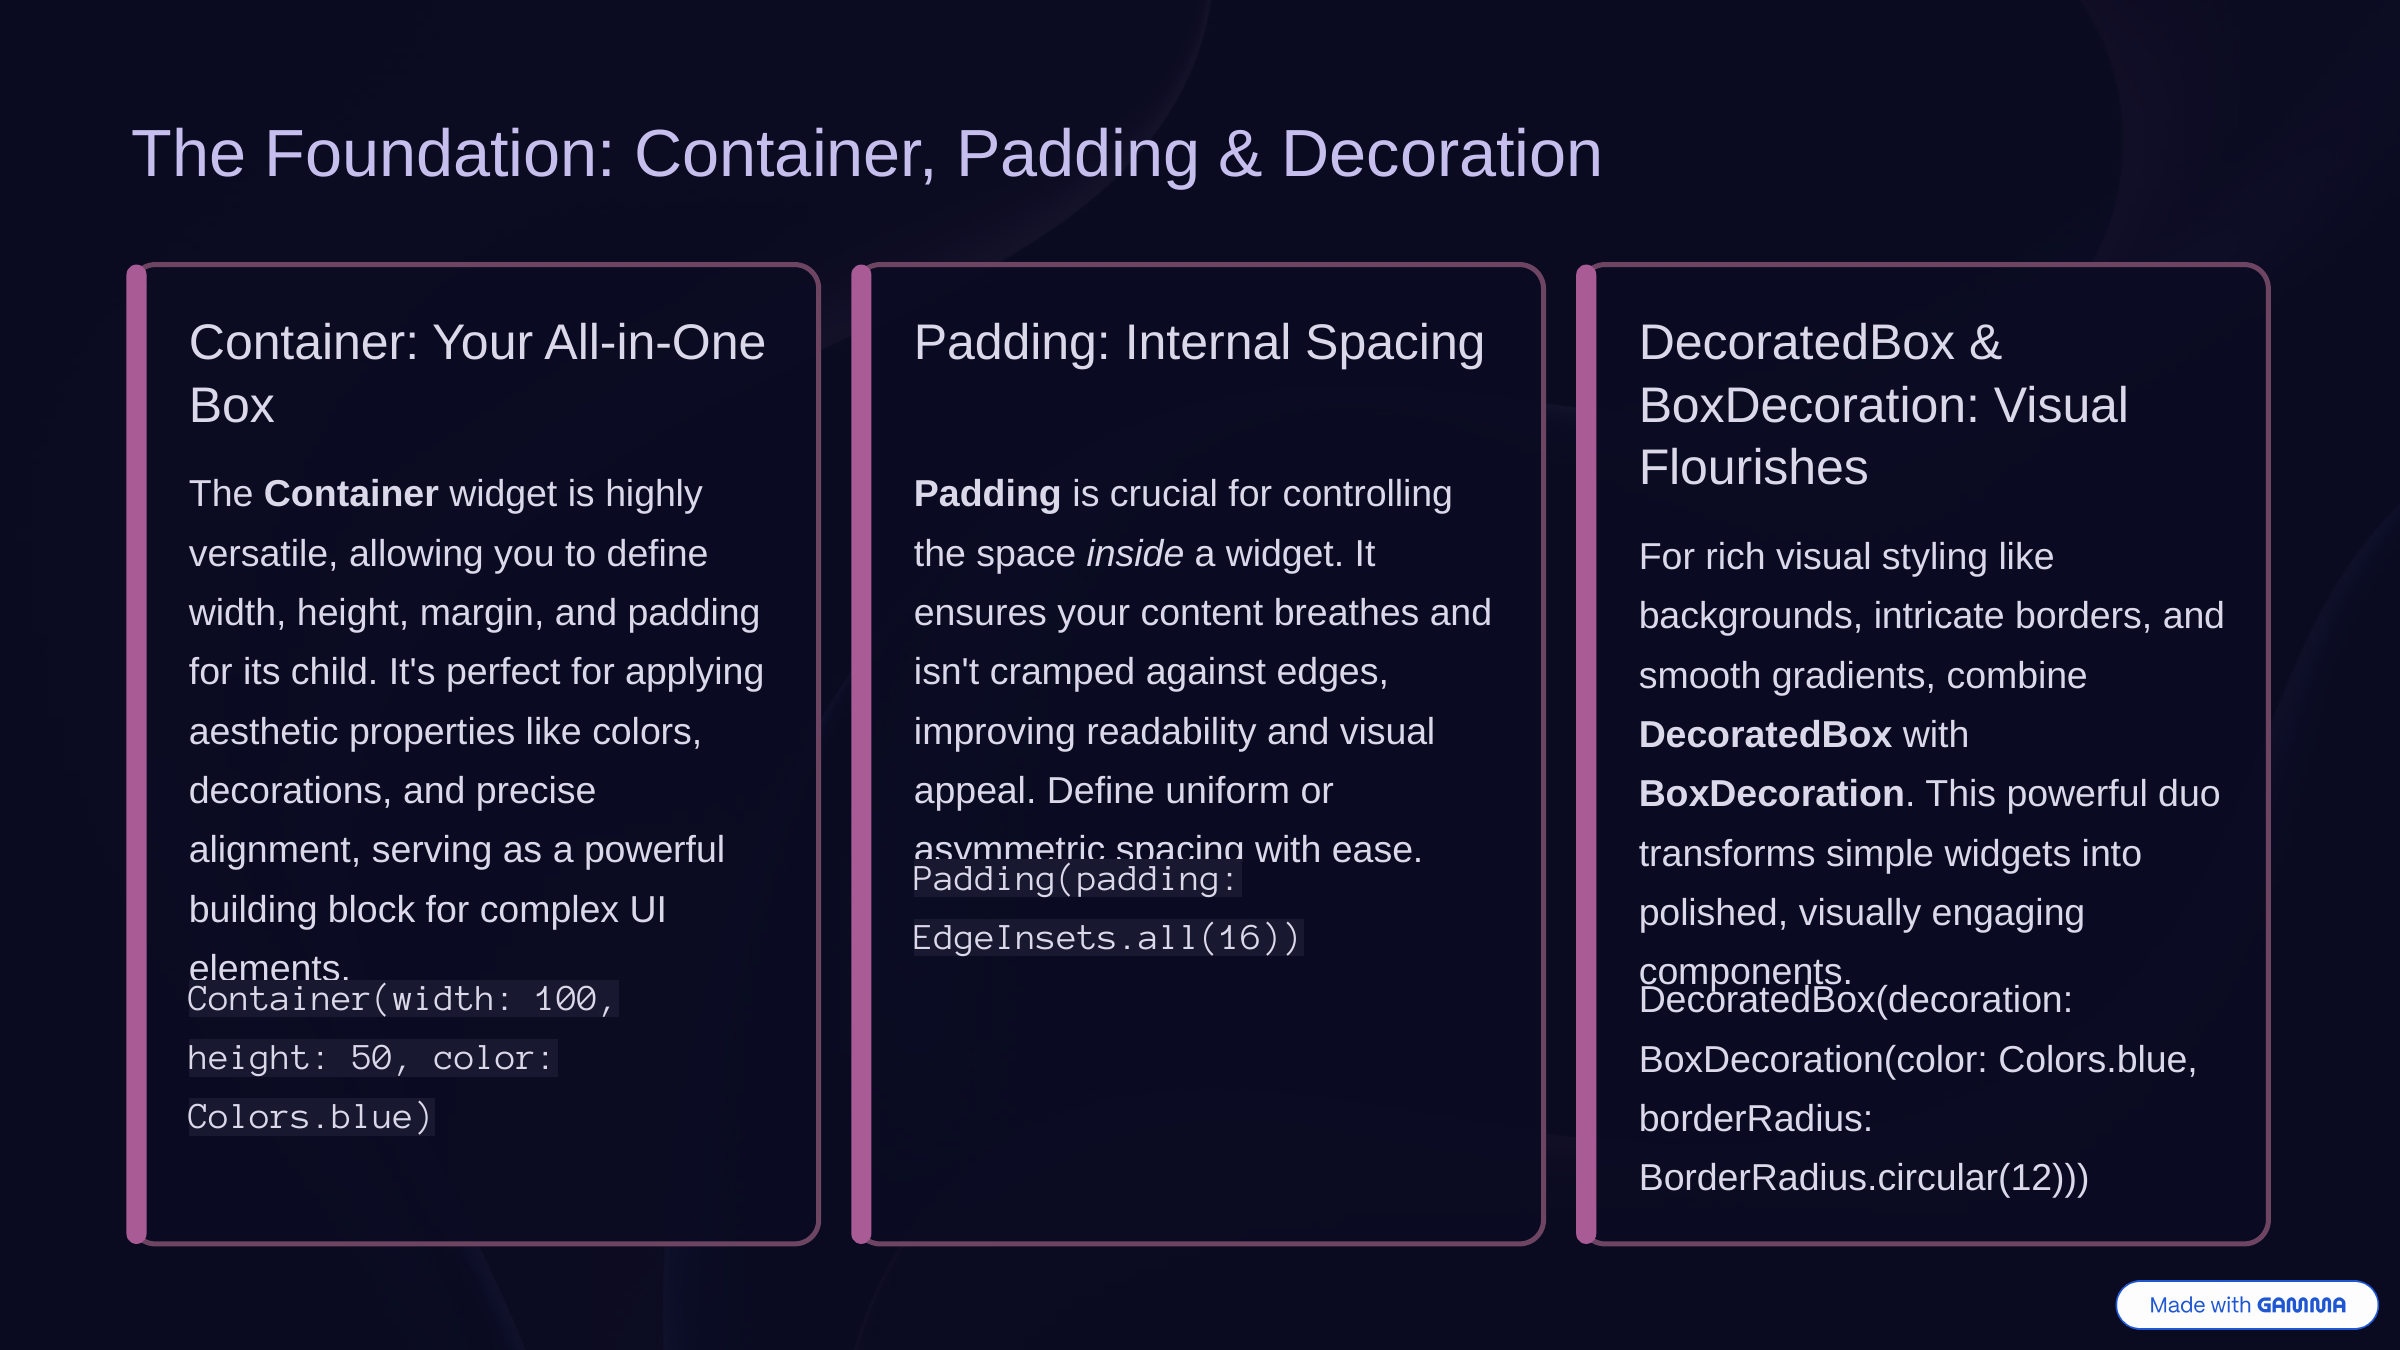

The Foundation: Container, Padding & Decoration

Container: Your All-in-One Box
Padding: Internal Spacing
DecoratedBox & BoxDecoration: Visual Flourishes
The Container widget is highly versatile, allowing you to define width, height, margin, and padding for its child. It's perfect for applying aesthetic properties like colors, decorations, and precise alignment, serving as a powerful building block for complex UI elements.
Padding is crucial for controlling the space inside a widget. It ensures your content breathes and isn't cramped against edges, improving readability and visual appeal. Define uniform or asymmetric spacing with ease.
For rich visual styling like backgrounds, intricate borders, and smooth gradients, combine DecoratedBox with BoxDecoration. This powerful duo transforms simple widgets into polished, visually engaging components.
Padding(padding: EdgeInsets.all(16))
Container(width: 100, height: 50, color: Colors.blue)
DecoratedBox(decoration: BoxDecoration(color: Colors.blue, borderRadius: BorderRadius.circular(12)))